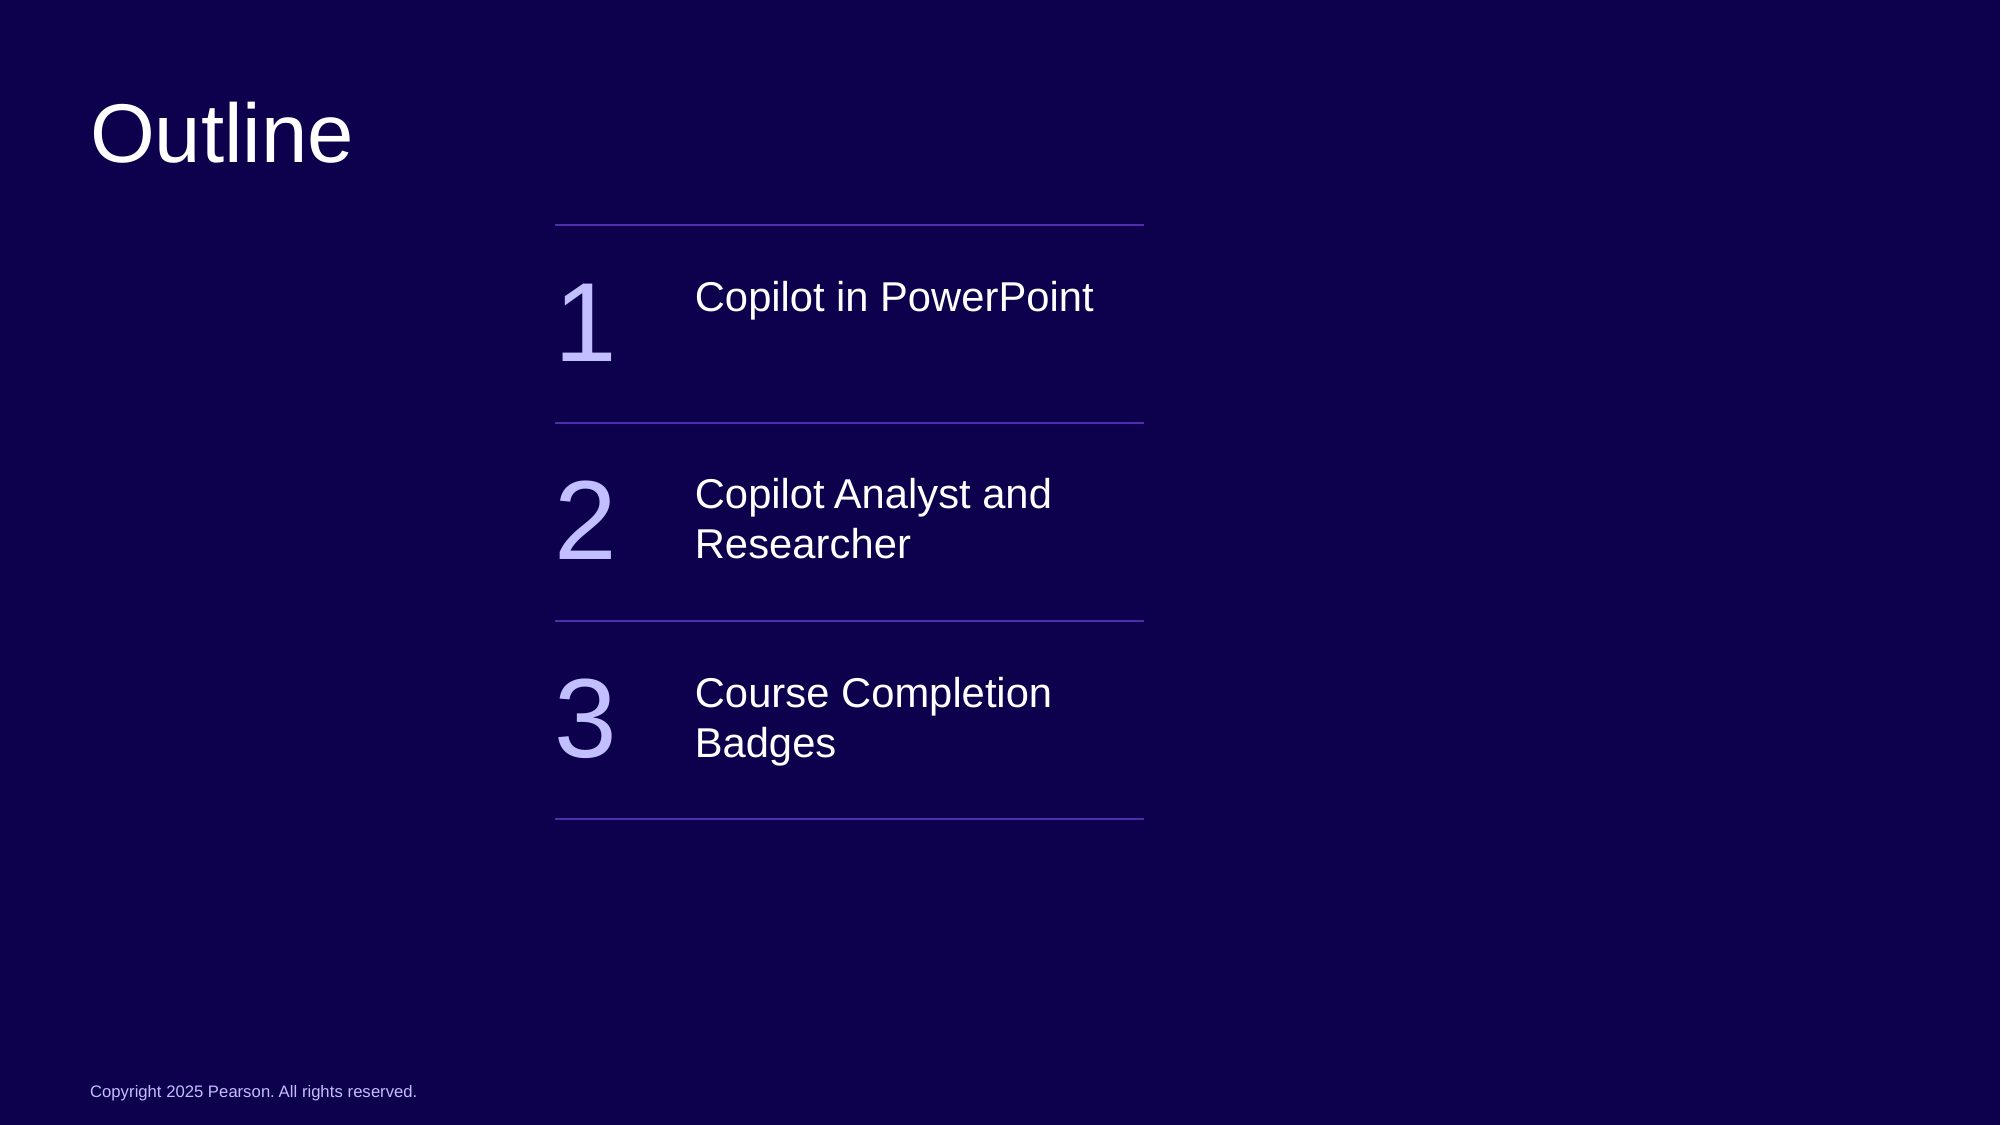

# Outline
1

Copilot in PowerPoint
2

Copilot Analyst and Researcher
3

Course Completion Badges

Copyright 2025 Pearson. All rights reserved.